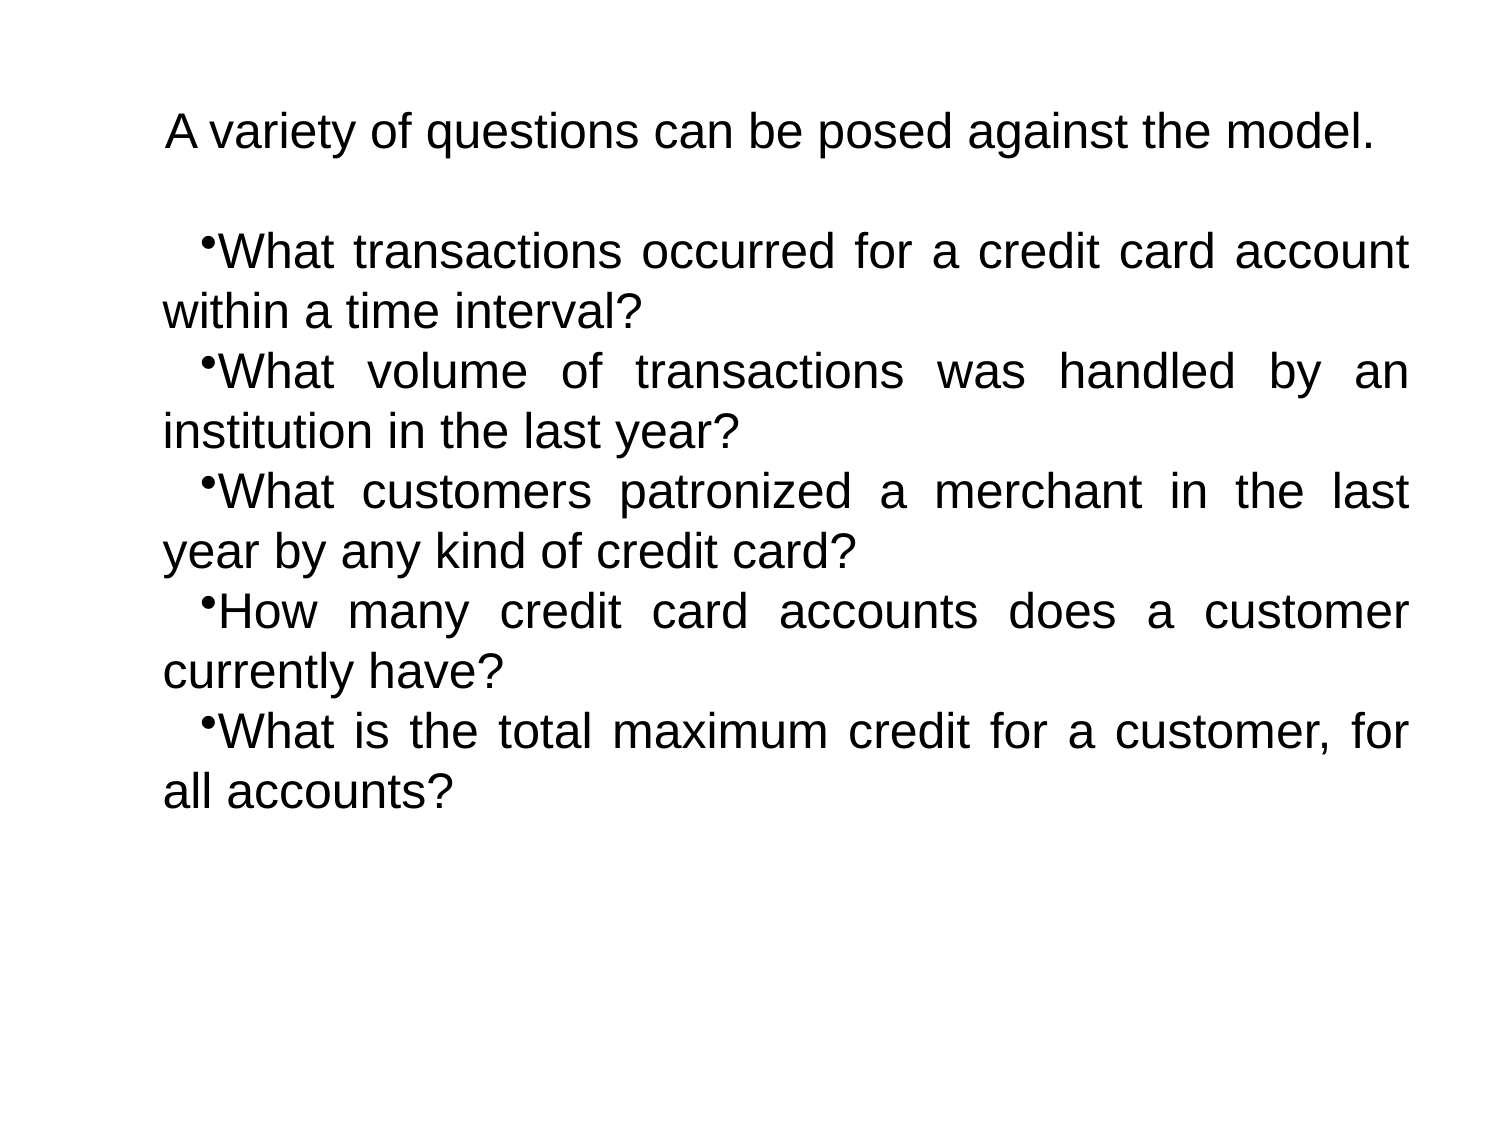

A variety of questions can be posed against the model.

What transactions occurred for a credit card account within a time interval?
What volume of transactions was handled by an institution in the last year?
What customers patronized a merchant in the last year by any kind of credit card?
How many credit card accounts does a customer currently have?
What is the total maximum credit for a customer, for all accounts?